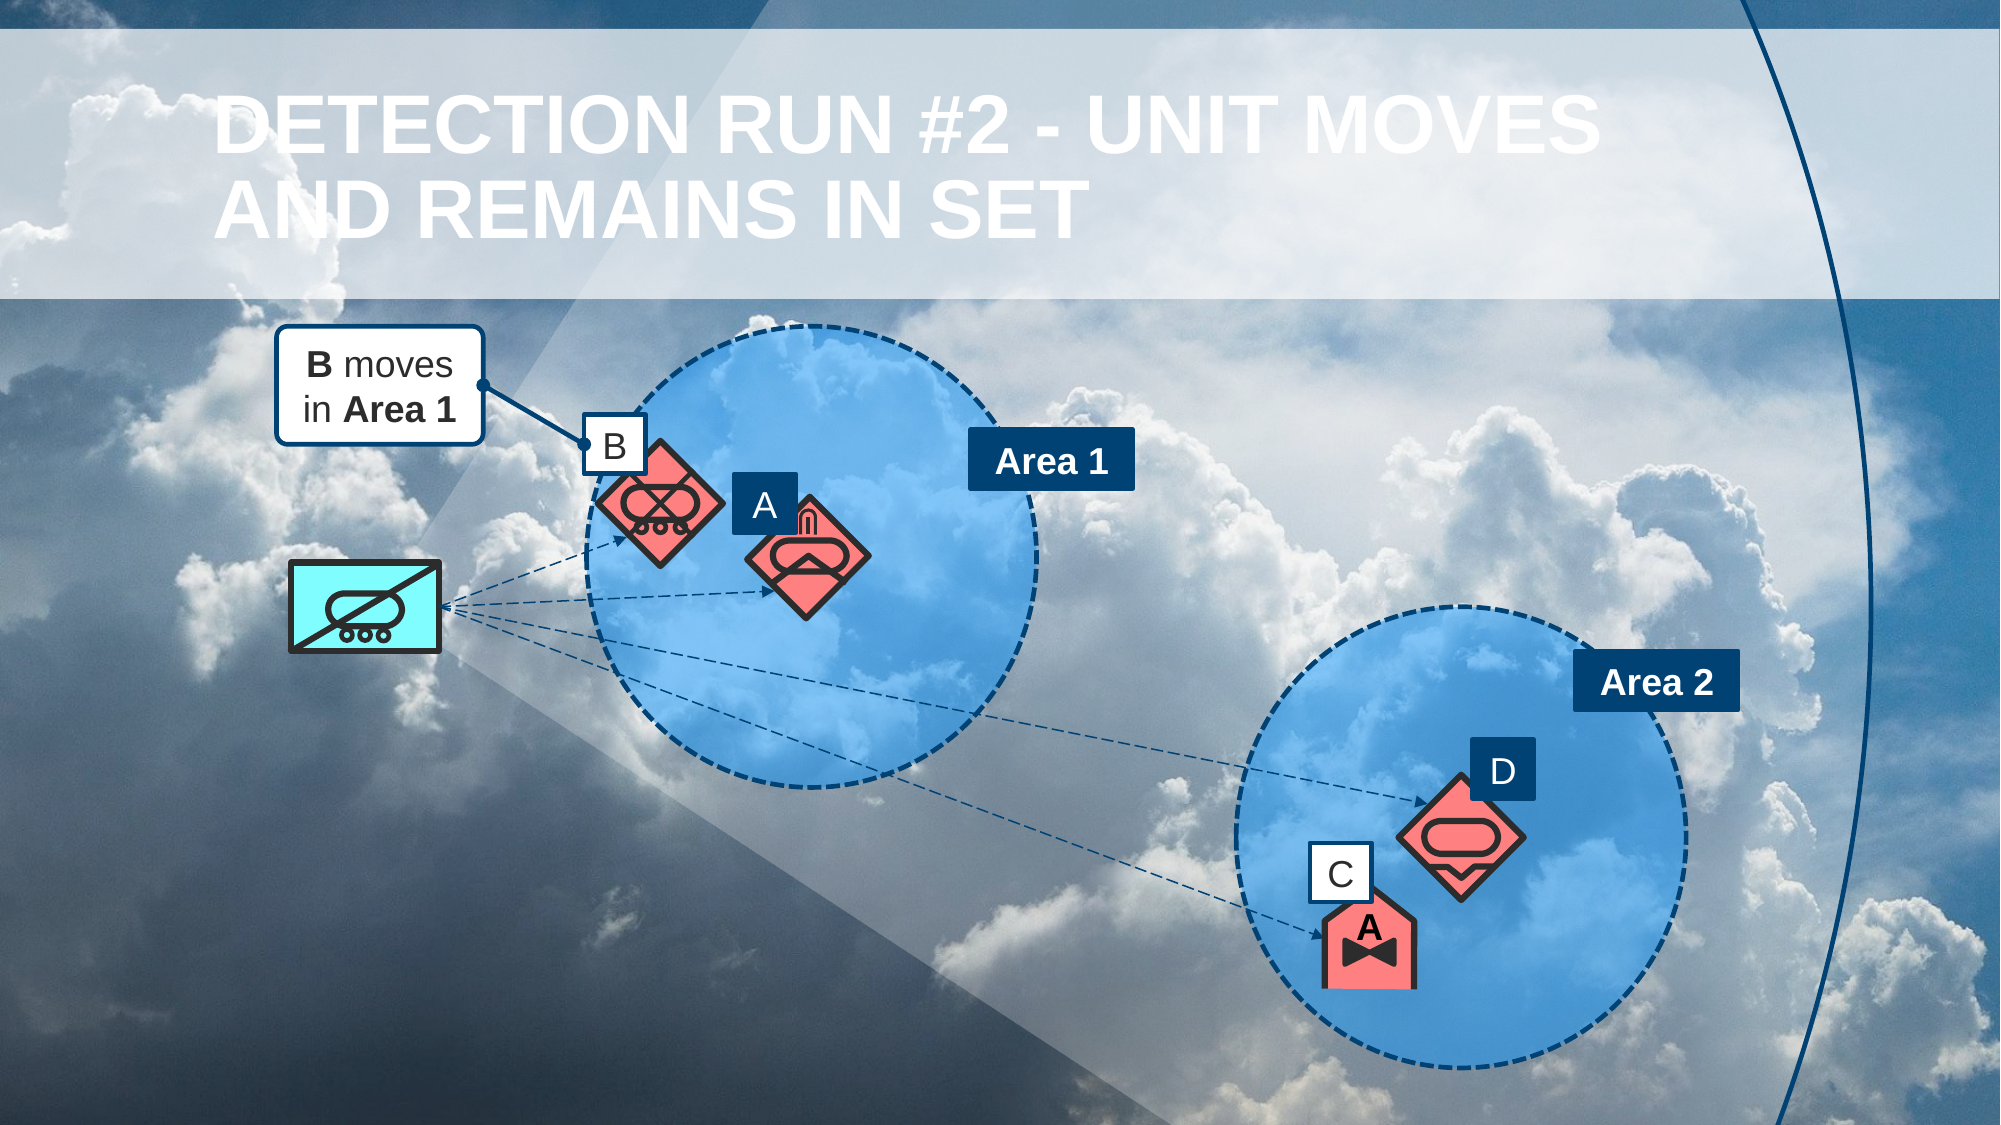

# detection run #2 - unit moves and remains in set
B moves in Area 1

B
Area 1

A

Area 2
D

C

A